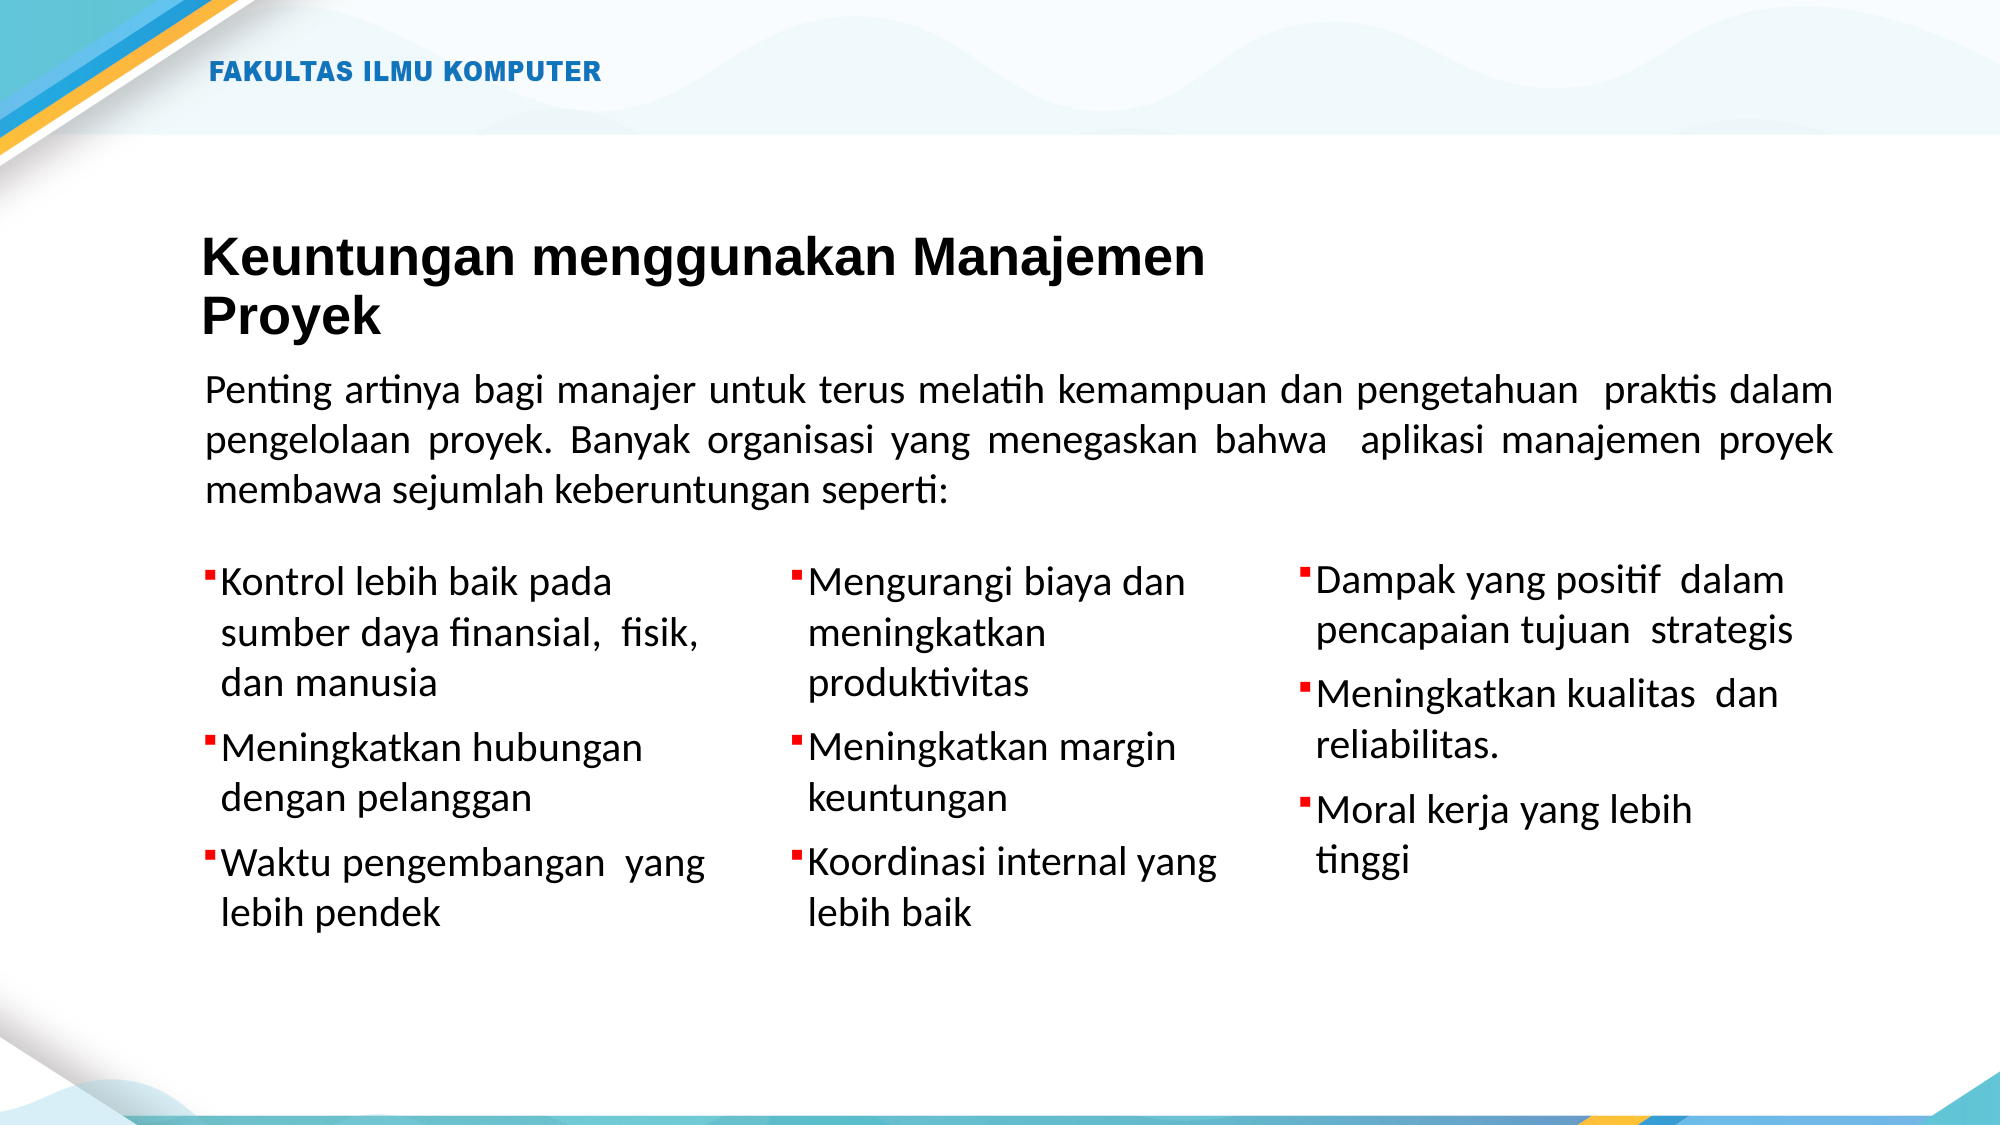

# Keuntungan menggunakan Manajemen Proyek
Penting artinya bagi manajer untuk terus melatih kemampuan dan pengetahuan  praktis dalam pengelolaan proyek. Banyak organisasi yang menegaskan bahwa  aplikasi manajemen proyek membawa sejumlah keberuntungan seperti:

Dampak yang positif  dalam pencapaian tujuan  strategis
Meningkatkan kualitas  dan reliabilitas.
Moral kerja yang lebih  tinggi
Kontrol lebih baik pada  sumber daya finansial,  fisik, dan manusia
Meningkatkan hubungan  dengan pelanggan
Waktu pengembangan  yang lebih pendek
Mengurangi biaya dan  meningkatkan  produktivitas
Meningkatkan margin  keuntungan
Koordinasi internal yang  lebih baik